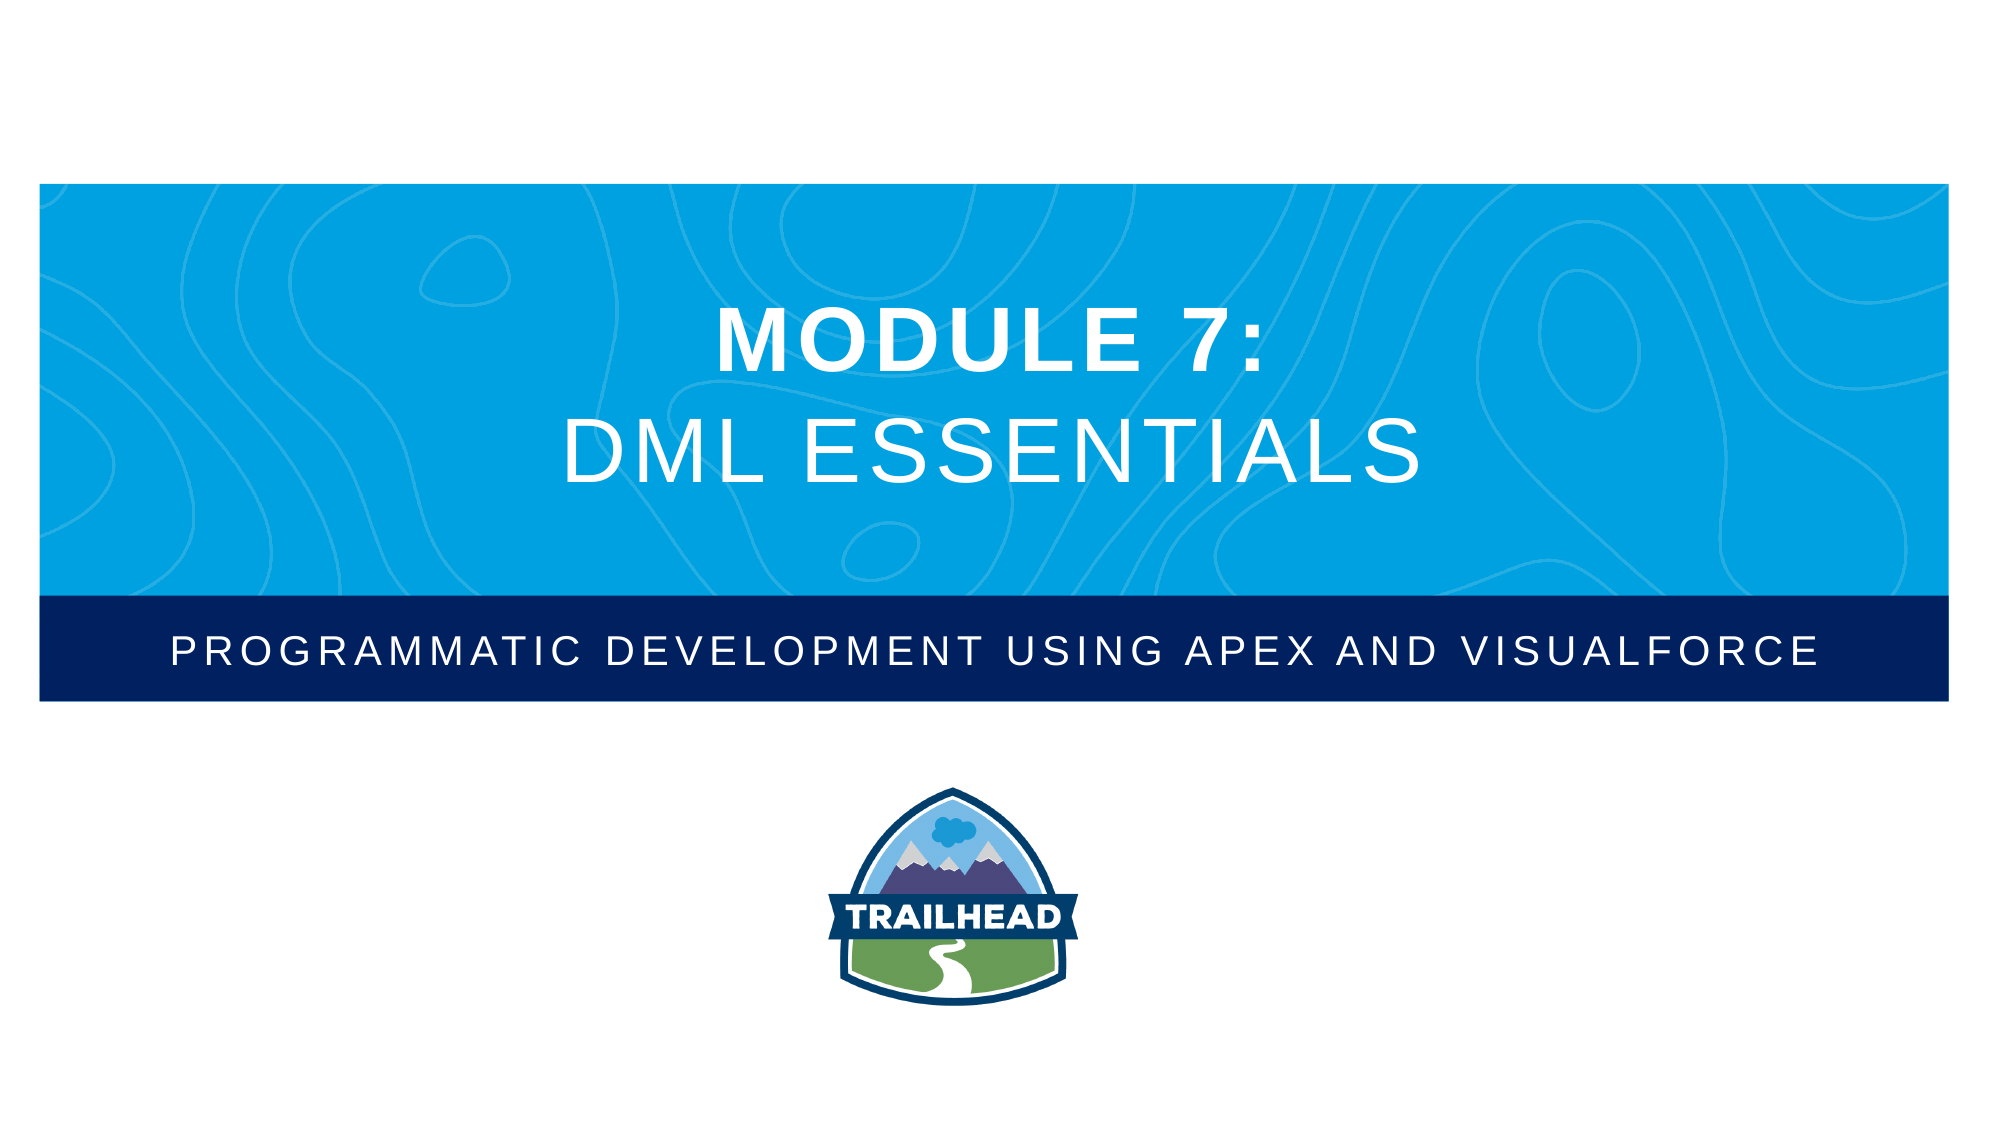

Module 7:
DML Essentials
Programmatic Development using Apex and Visualforce